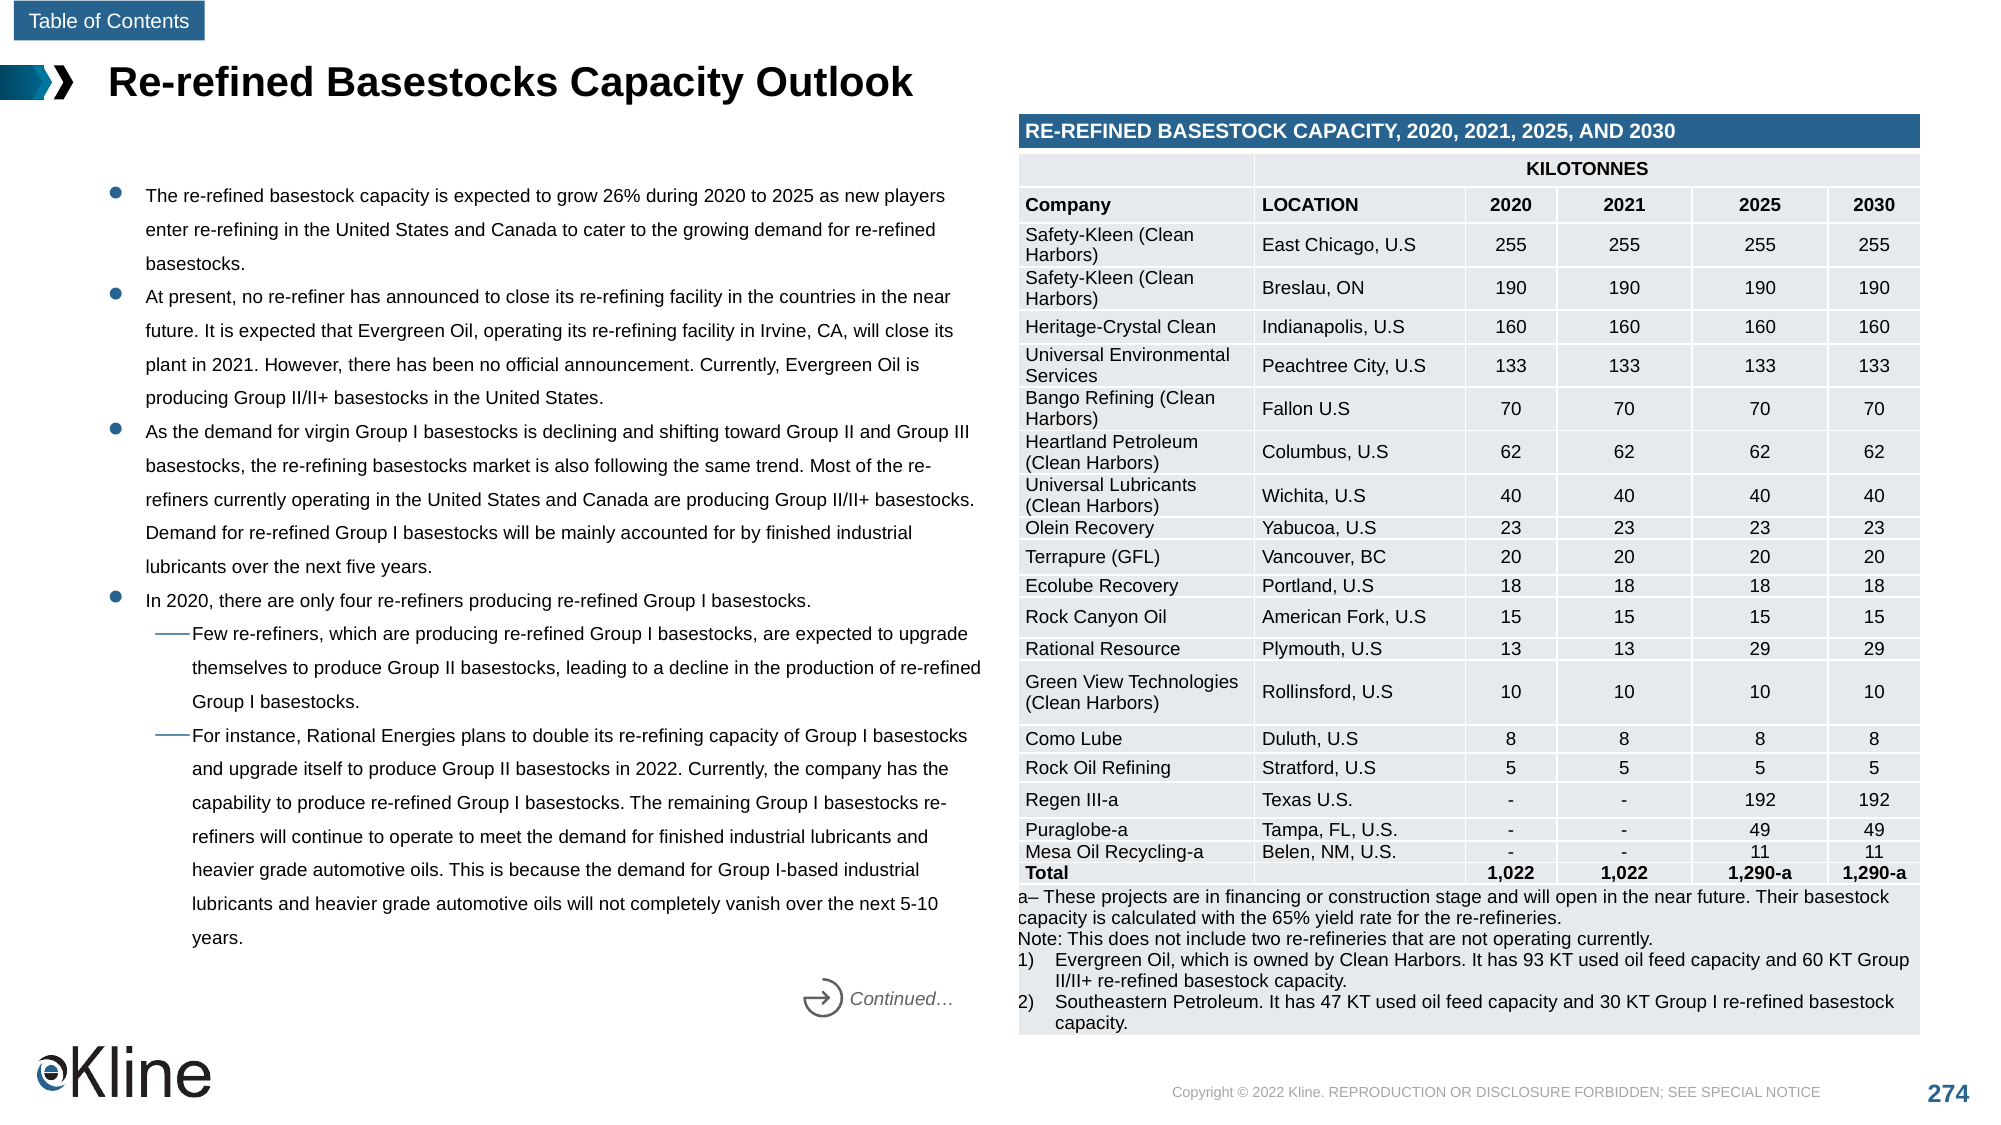

# Re-refined Basestocks Capacity Outlook
| RE-REFINED BASESTOCK CAPACITY, 2020, 2021, 2025, AND 2030 |  |  |  |  |  |
| --- | --- | --- | --- | --- | --- |
|  | KILOTONNES |  |  |  |  |
| Company | LOCATION | 2020 | 2021 | 2025 | 2030 |
| Safety-Kleen (Clean Harbors) | East Chicago, U.S | 255 | 255 | 255 | 255 |
| Safety-Kleen (Clean Harbors) | Breslau, ON | 190 | 190 | 190 | 190 |
| Heritage-Crystal Clean | Indianapolis, U.S | 160 | 160 | 160 | 160 |
| Universal Environmental Services | Peachtree City, U.S | 133 | 133 | 133 | 133 |
| Bango Refining (Clean Harbors) | Fallon U.S | 70 | 70 | 70 | 70 |
| Heartland Petroleum (Clean Harbors) | Columbus, U.S | 62 | 62 | 62 | 62 |
| Universal Lubricants (Clean Harbors) | Wichita, U.S | 40 | 40 | 40 | 40 |
| Olein Recovery | Yabucoa, U.S | 23 | 23 | 23 | 23 |
| Terrapure (GFL) | Vancouver, BC | 20 | 20 | 20 | 20 |
| Ecolube Recovery | Portland, U.S | 18 | 18 | 18 | 18 |
| Rock Canyon Oil | American Fork, U.S | 15 | 15 | 15 | 15 |
| Rational Resource | Plymouth, U.S | 13 | 13 | 29 | 29 |
| Green View Technologies (Clean Harbors) | Rollinsford, U.S | 10 | 10 | 10 | 10 |
| Como Lube | Duluth, U.S | 8 | 8 | 8 | 8 |
| Rock Oil Refining | Stratford, U.S | 5 | 5 | 5 | 5 |
| Regen III-a | Texas U.S. | - | - | 192 | 192 |
| Puraglobe-a | Tampa, FL, U.S. | - | - | 49 | 49 |
| Mesa Oil Recycling-a | Belen, NM, U.S. | - | - | 11 | 11 |
| Total |  | 1,022 | 1,022 | 1,290-a | 1,290-a |
| a– These projects are in financing or construction stage and will open in the near future. Their basestock capacity is calculated with the 65% yield rate for the re-refineries. Note: This does not include two re-refineries that are not operating currently. Evergreen Oil, which is owned by Clean Harbors. It has 93 KT used oil feed capacity and 60 KT Group II/II+ re-refined basestock capacity. Southeastern Petroleum. It has 47 KT used oil feed capacity and 30 KT Group I re-refined basestock capacity. |  |  |  |  |  |

The re-refined basestock capacity is expected to grow 26% during 2020 to 2025 as new players enter re-refining in the United States and Canada to cater to the growing demand for re-refined basestocks.
At present, no re-refiner has announced to close its re-refining facility in the countries in the near future. It is expected that Evergreen Oil, operating its re-refining facility in Irvine, CA, will close its plant in 2021. However, there has been no official announcement. Currently, Evergreen Oil is producing Group II/II+ basestocks in the United States.
As the demand for virgin Group I basestocks is declining and shifting toward Group II and Group III basestocks, the re-refining basestocks market is also following the same trend. Most of the re-refiners currently operating in the United States and Canada are producing Group II/II+ basestocks. Demand for re-refined Group I basestocks will be mainly accounted for by finished industrial lubricants over the next five years.
In 2020, there are only four re-refiners producing re-refined Group I basestocks.
Few re-refiners, which are producing re-refined Group I basestocks, are expected to upgrade themselves to produce Group II basestocks, leading to a decline in the production of re-refined Group I basestocks.
For instance, Rational Energies plans to double its re-refining capacity of Group I basestocks and upgrade itself to produce Group II basestocks in 2022. Currently, the company has the capability to produce re-refined Group I basestocks. The remaining Group I basestocks re-refiners will continue to operate to meet the demand for finished industrial lubricants and heavier grade automotive oils. This is because the demand for Group I-based industrial lubricants and heavier grade automotive oils will not completely vanish over the next 5-10 years.

Continued…